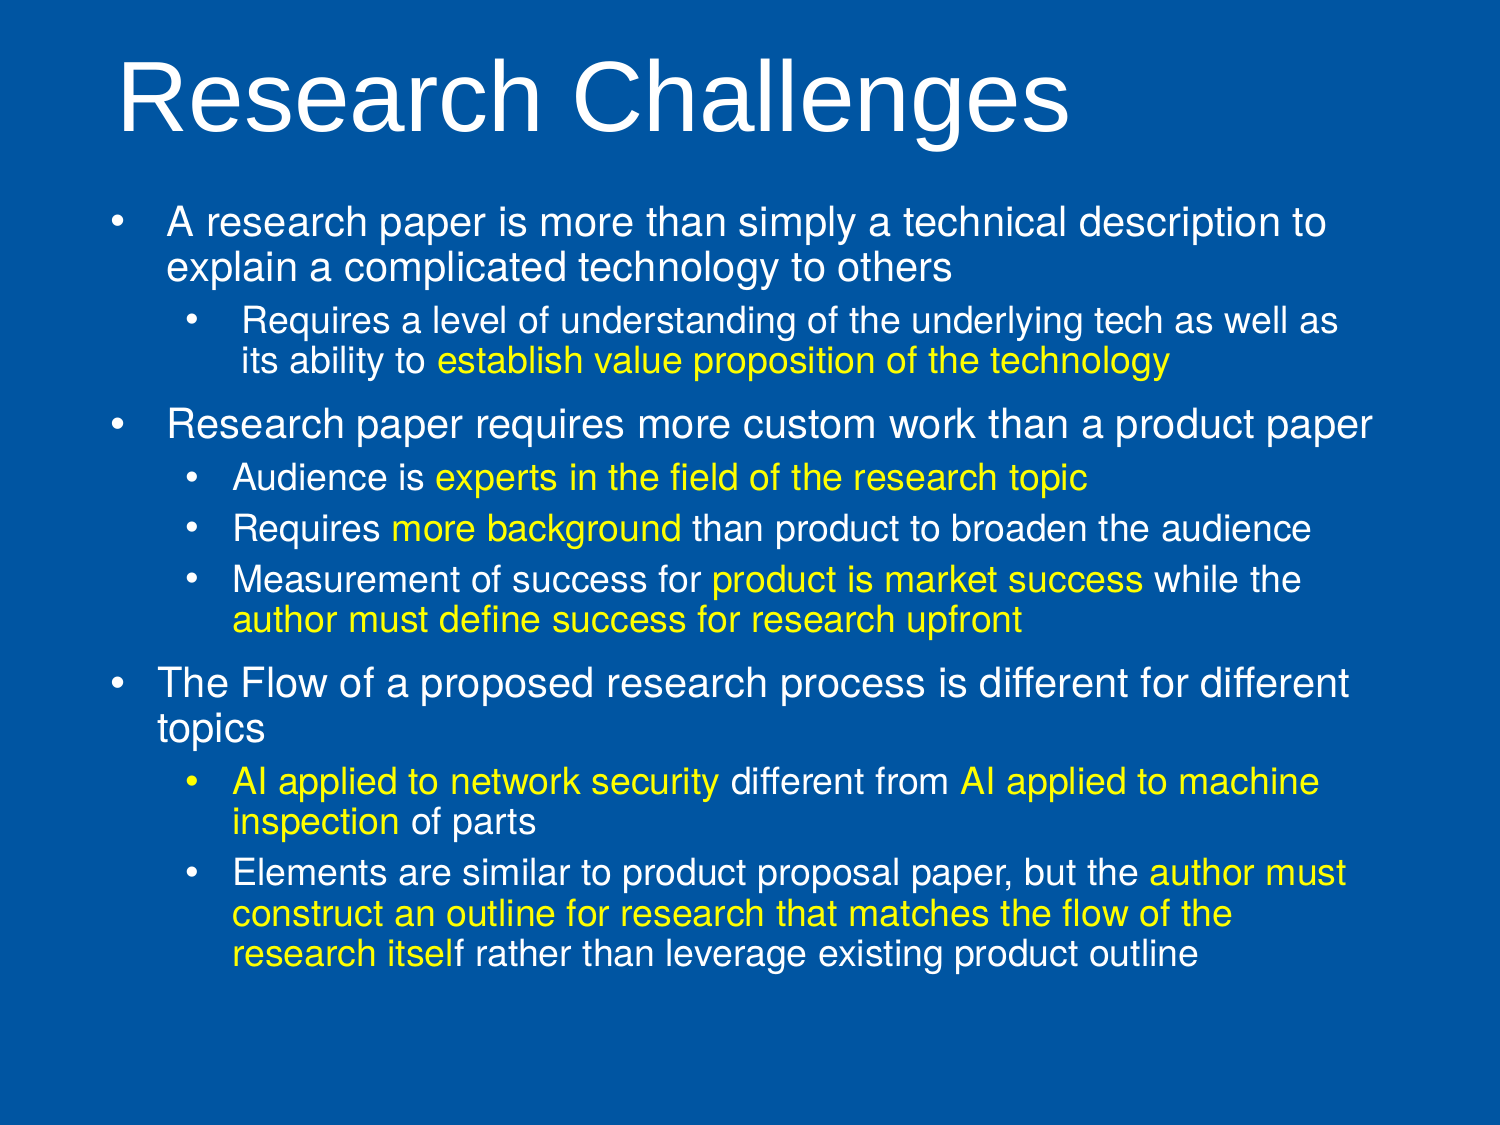

# Research Challenges
A research paper is more than simply a technical description to explain a complicated technology to others
Requires a level of understanding of the underlying tech as well as its ability to establish value proposition of the technology
Research paper requires more custom work than a product paper
Audience is experts in the field of the research topic
Requires more background than product to broaden the audience
Measurement of success for product is market success while the author must define success for research upfront
The Flow of a proposed research process is different for different topics
AI applied to network security different from AI applied to machine inspection of parts
Elements are similar to product proposal paper, but the author must construct an outline for research that matches the flow of the research itself rather than leverage existing product outline